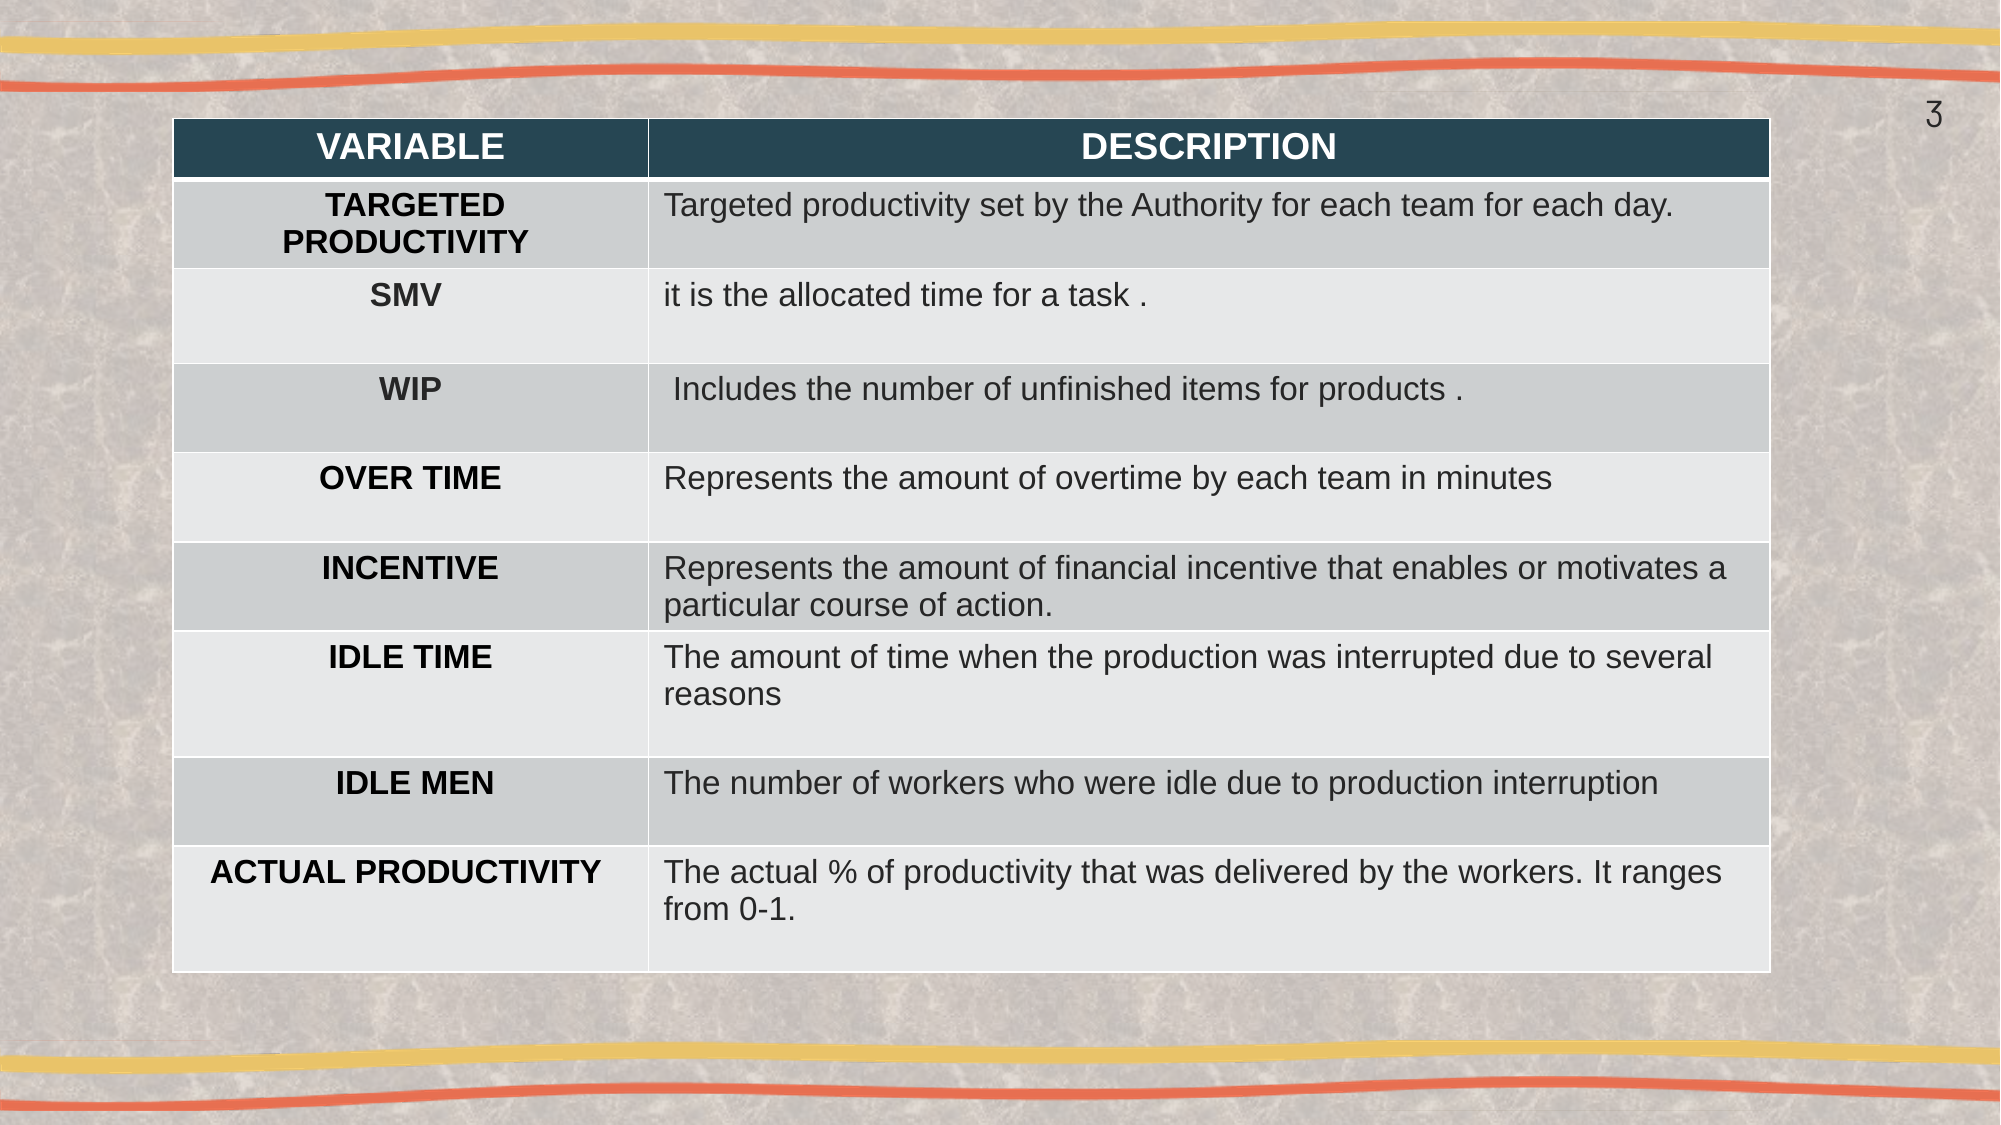

3
| VARIABLE | DESCRIPTION |
| --- | --- |
| TARGETED PRODUCTIVITY | Targeted productivity set by the Authority for each team for each day. |
| SMV | it is the allocated time for a task . |
| WIP | Includes the number of unfinished items for products . |
| OVER TIME | Represents the amount of overtime by each team in minutes |
| INCENTIVE | Represents the amount of financial incentive that enables or motivates a particular course of action. |
| IDLE TIME | The amount of time when the production was interrupted due to several reasons |
| IDLE MEN | The number of workers who were idle due to production interruption |
| ACTUAL PRODUCTIVITY | The actual % of productivity that was delivered by the workers. It ranges from 0-1. |